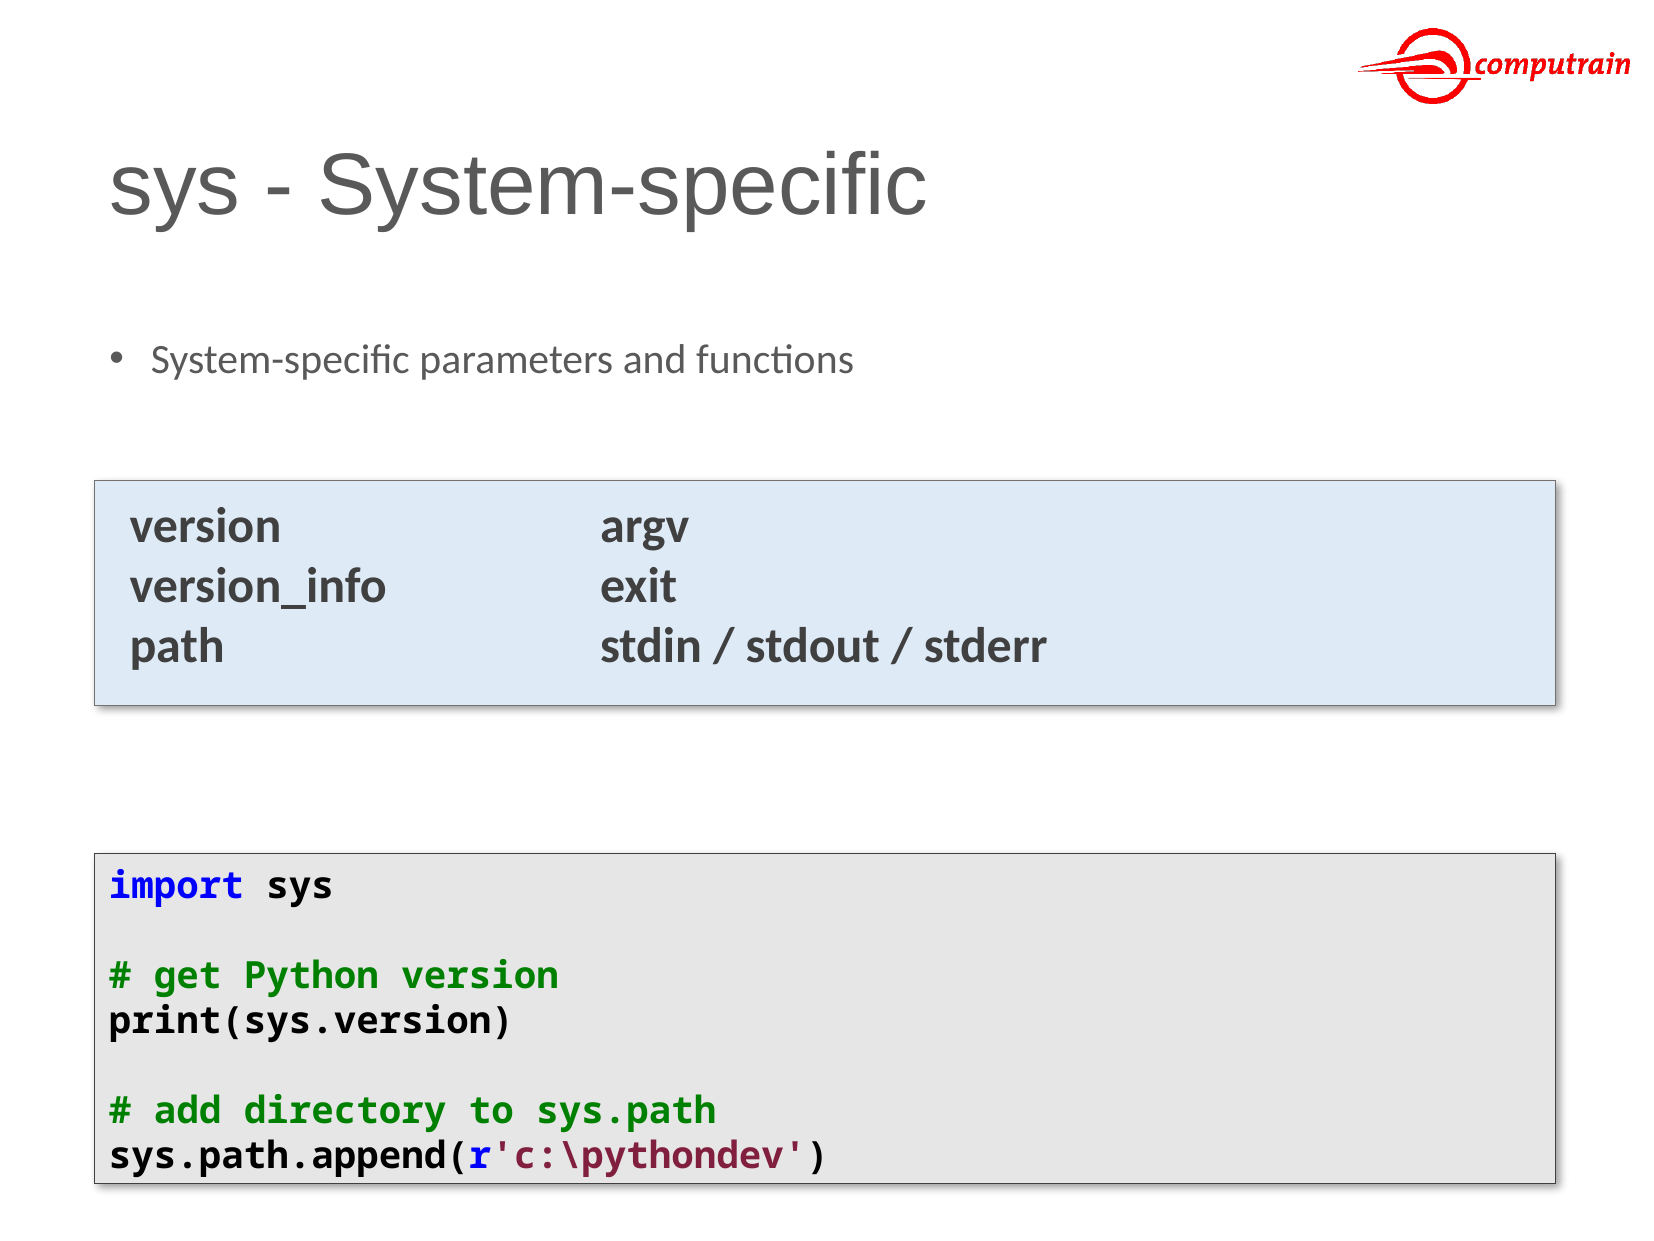

# sys - System-specific
System-specific parameters and functions

version
version_info
path
argv
exit
stdin / stdout / stderr

import sys
# get Python version
print(sys.version)
# add directory to sys.path
sys.path.append(r'c:\pythondev')